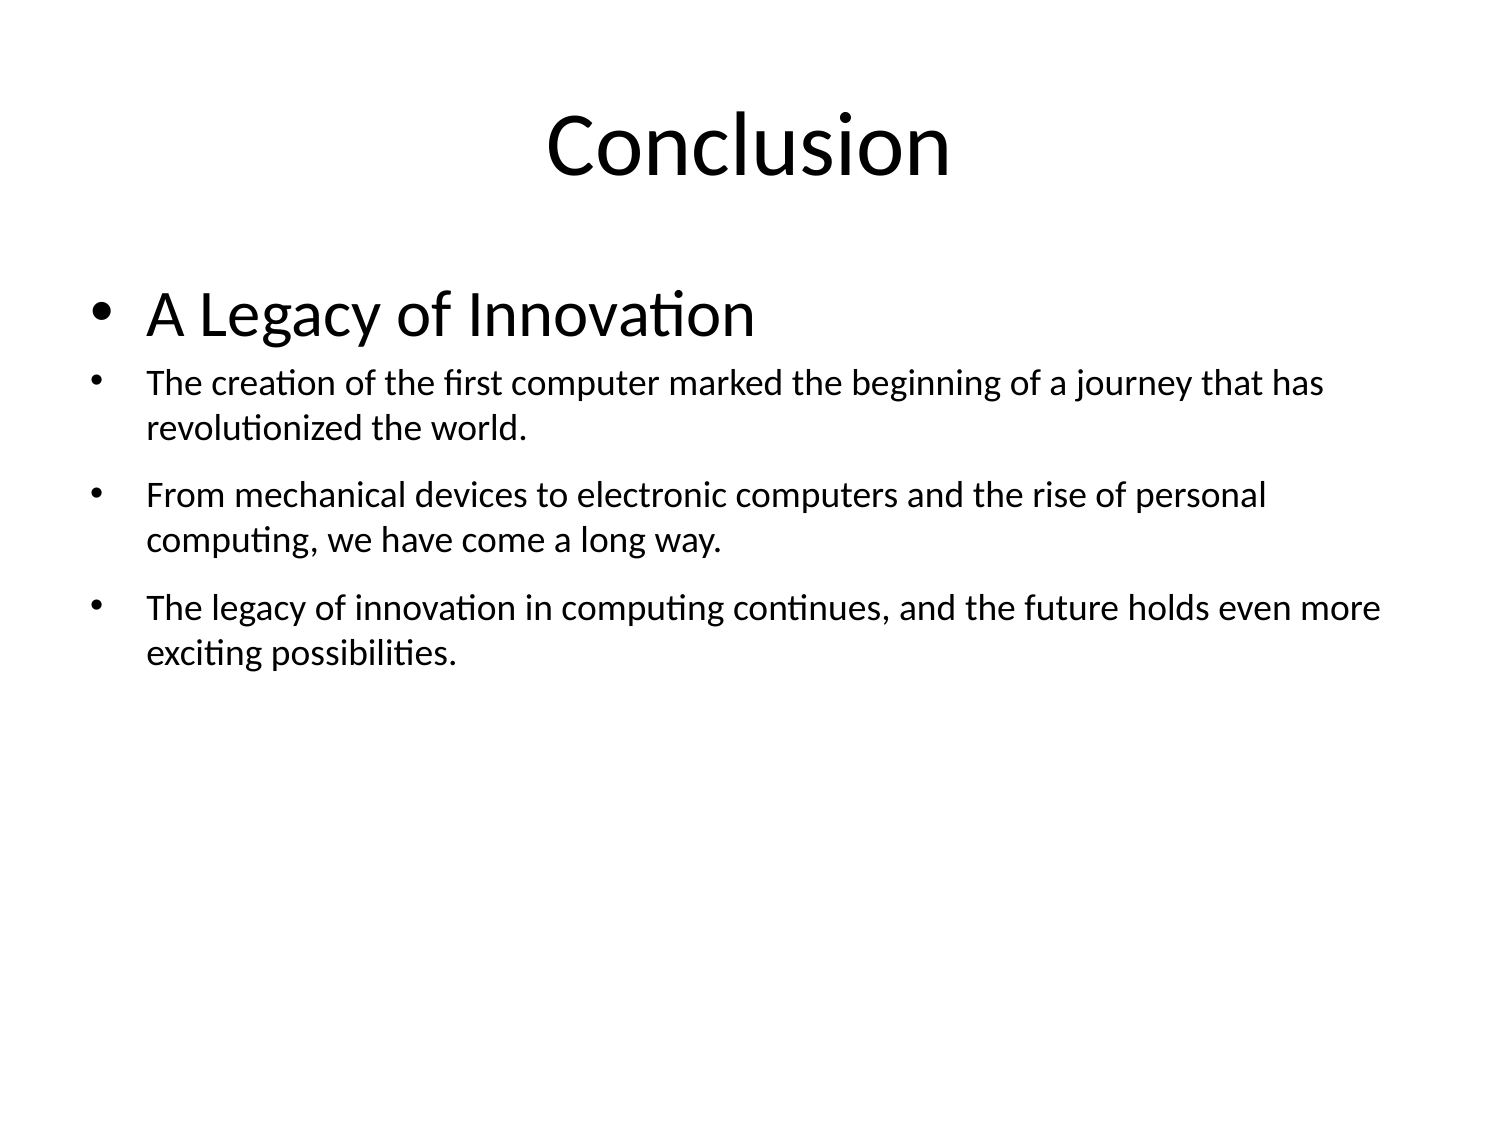

# Conclusion
A Legacy of Innovation
The creation of the first computer marked the beginning of a journey that has revolutionized the world.
From mechanical devices to electronic computers and the rise of personal computing, we have come a long way.
The legacy of innovation in computing continues, and the future holds even more exciting possibilities.